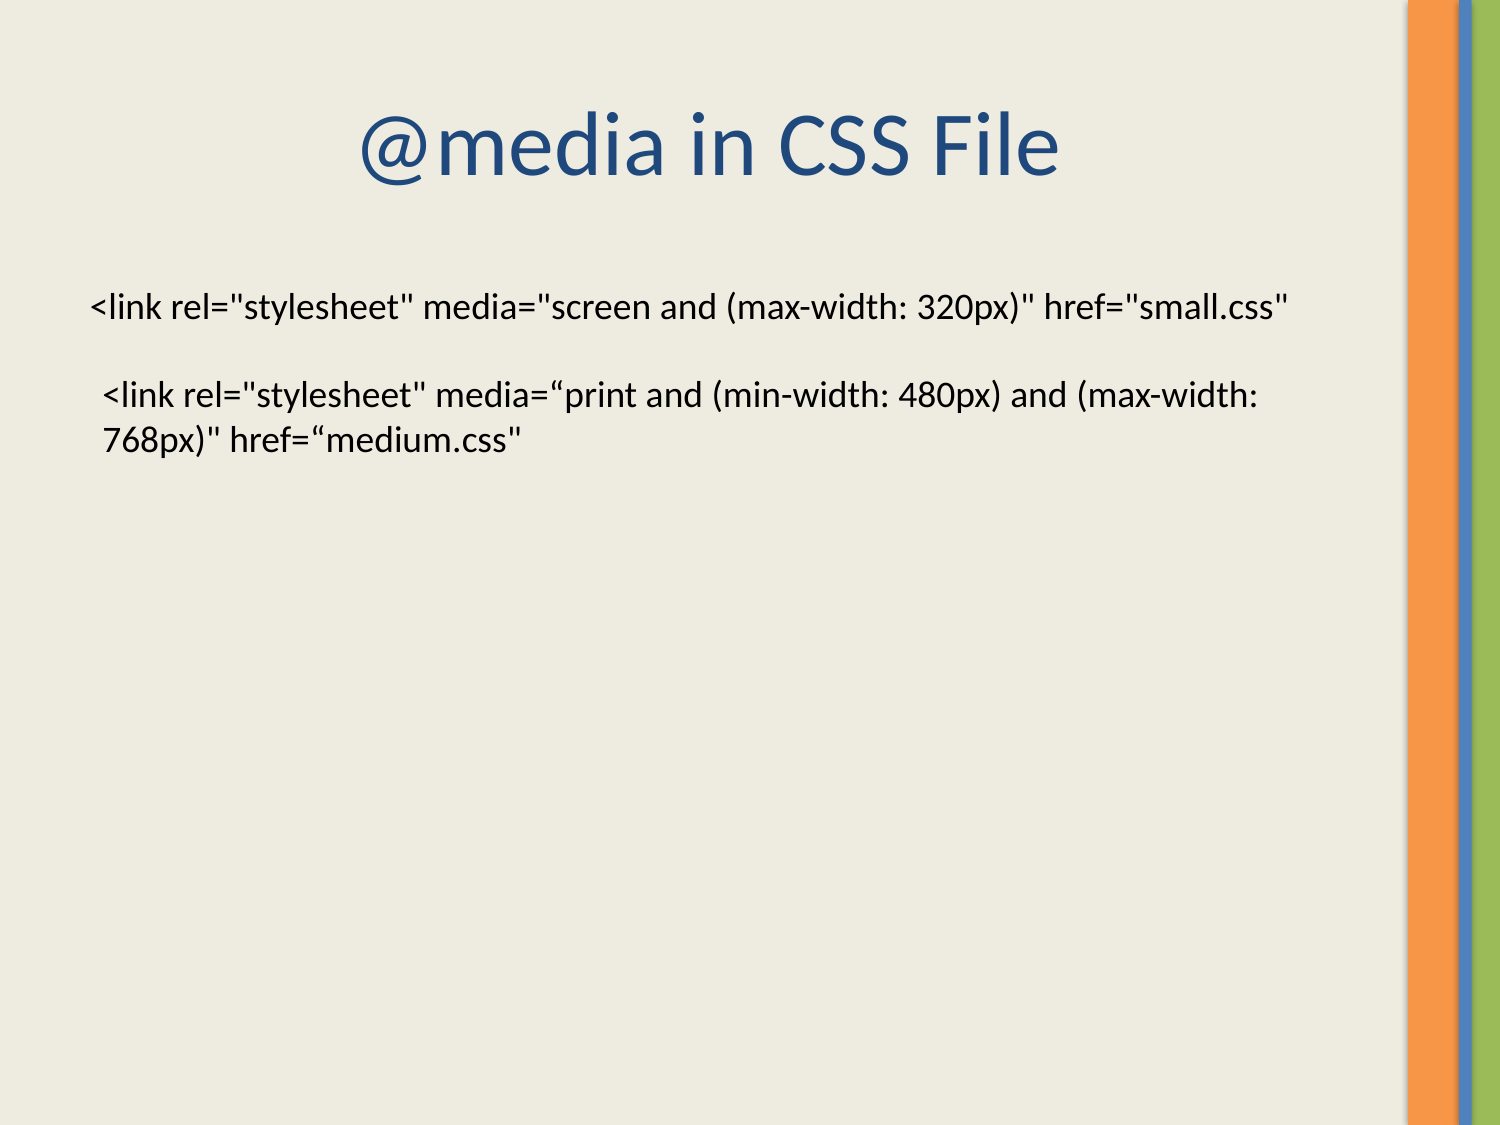

# @media in CSS File
<link rel="stylesheet" media="screen and (max-width: 320px)" href="small.css"
<link rel="stylesheet" media=“print and (min-width: 480px) and (max-width: 768px)" href=“medium.css"